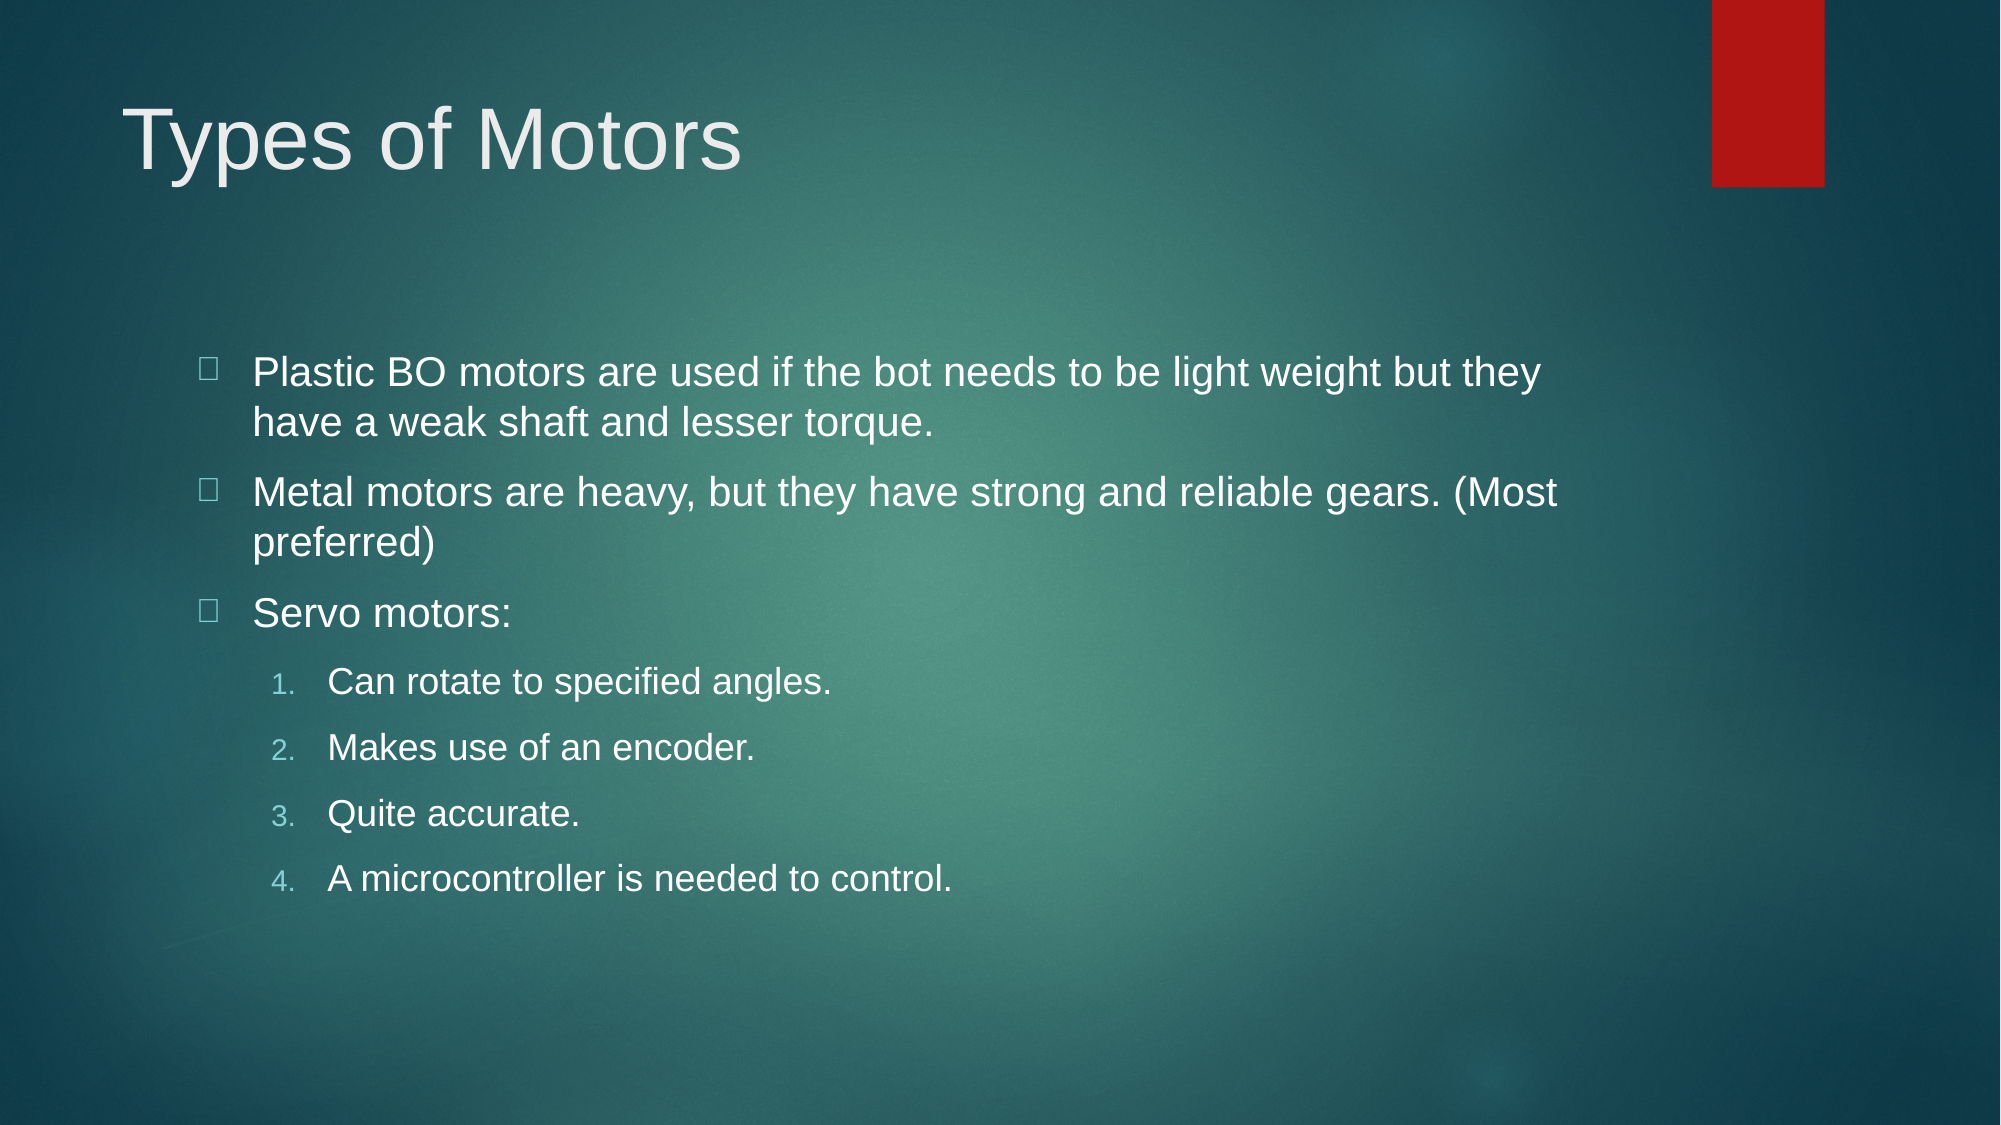

# Types of Motors
Plastic BO motors are used if the bot needs to be light weight but they have a weak shaft and lesser torque.
Metal motors are heavy, but they have strong and reliable gears. (Most preferred)
Servo motors:
Can rotate to specified angles.
Makes use of an encoder.
Quite accurate.
A microcontroller is needed to control.